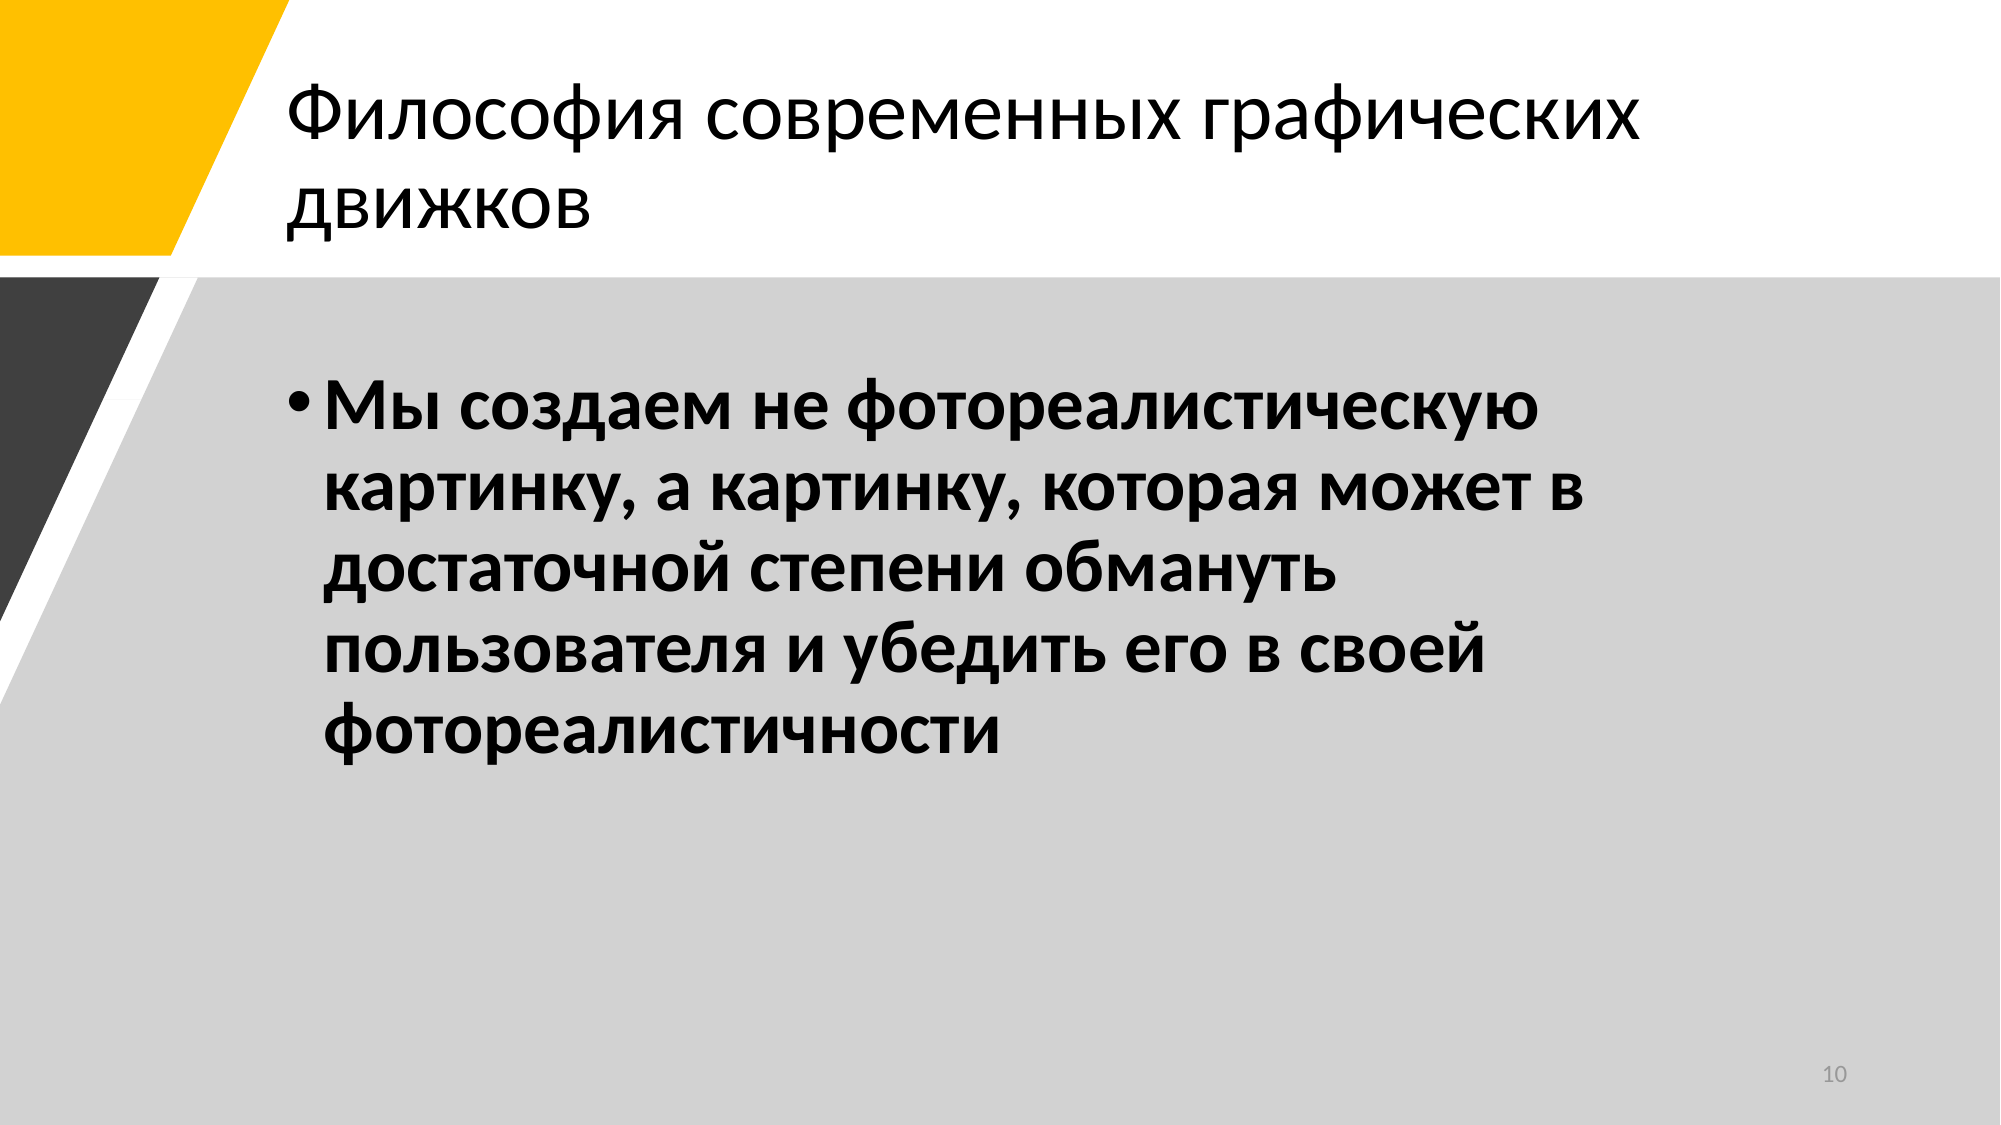

# Философия современных графических движков

Мы создаем не фотореалистическую картинку, а картинку, которая может в достаточной степени обмануть пользователя и убедить его в своей фотореалистичности
10